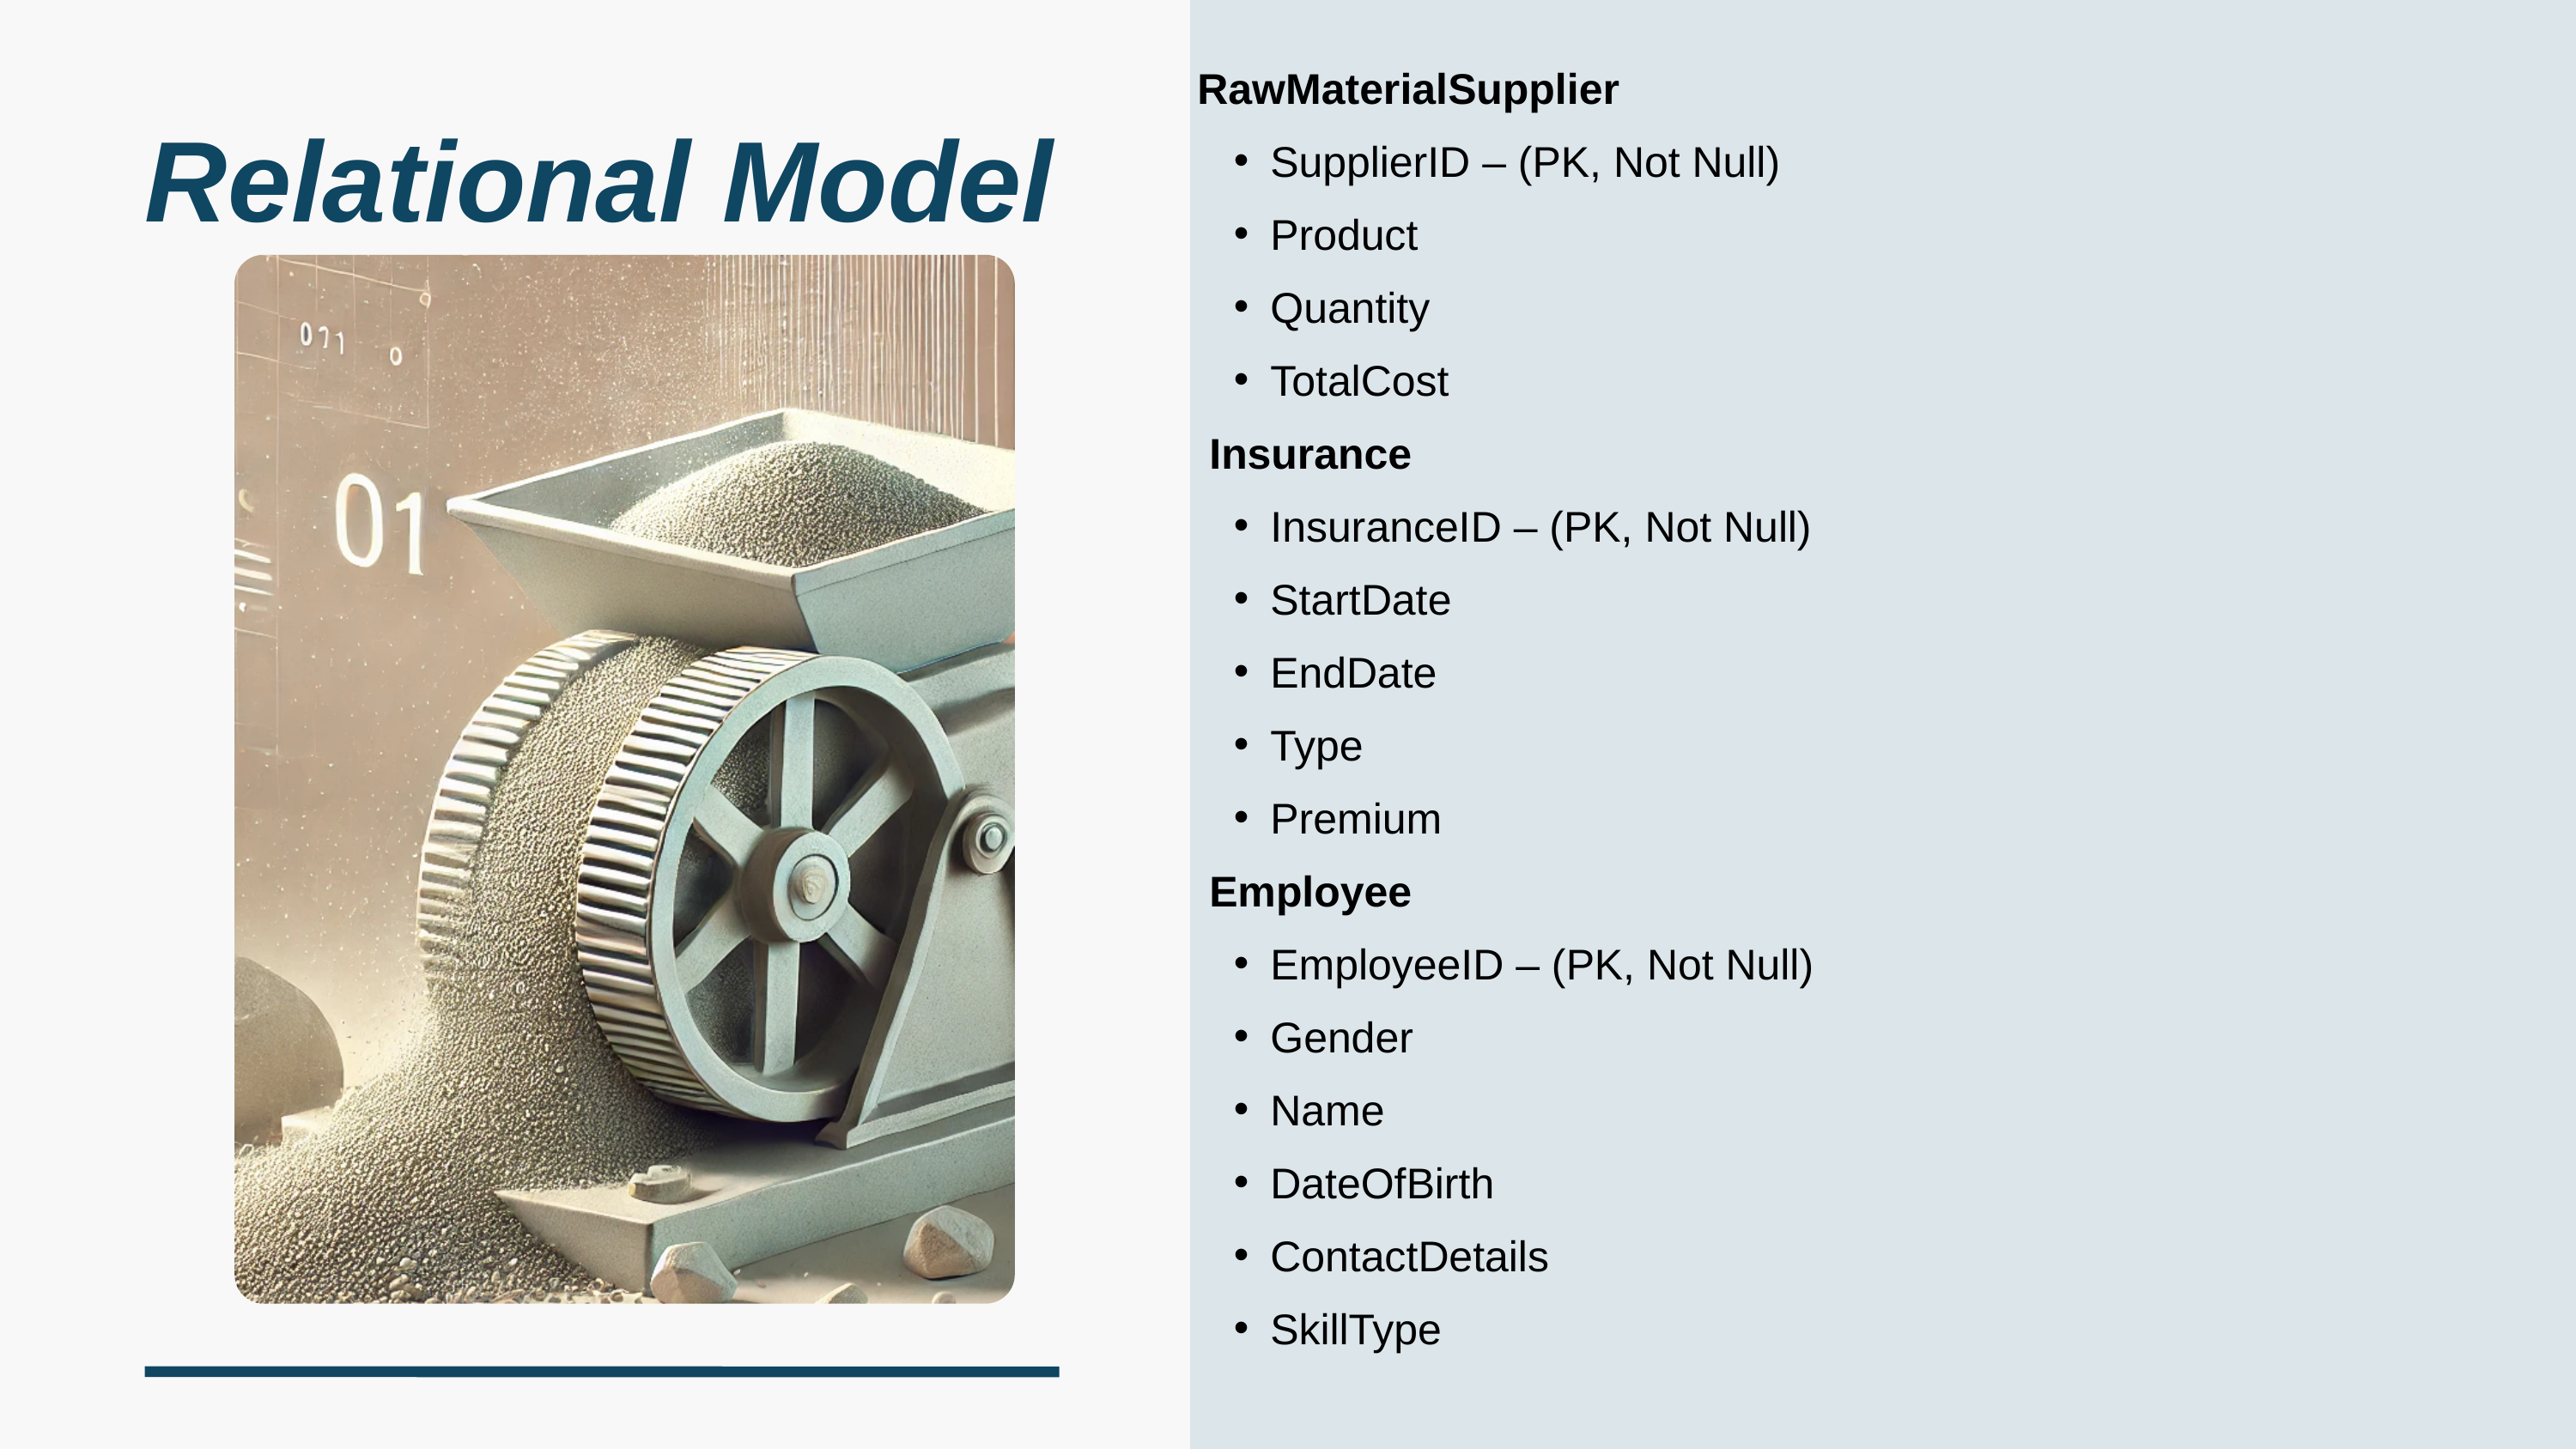

RawMaterialSupplier
SupplierID – (PK, Not Null)
Product
Quantity
TotalCost
 Insurance
InsuranceID – (PK, Not Null)
StartDate
EndDate
Type
Premium
 Employee
EmployeeID – (PK, Not Null)
Gender
Name
DateOfBirth
ContactDetails
SkillType

Relational Model